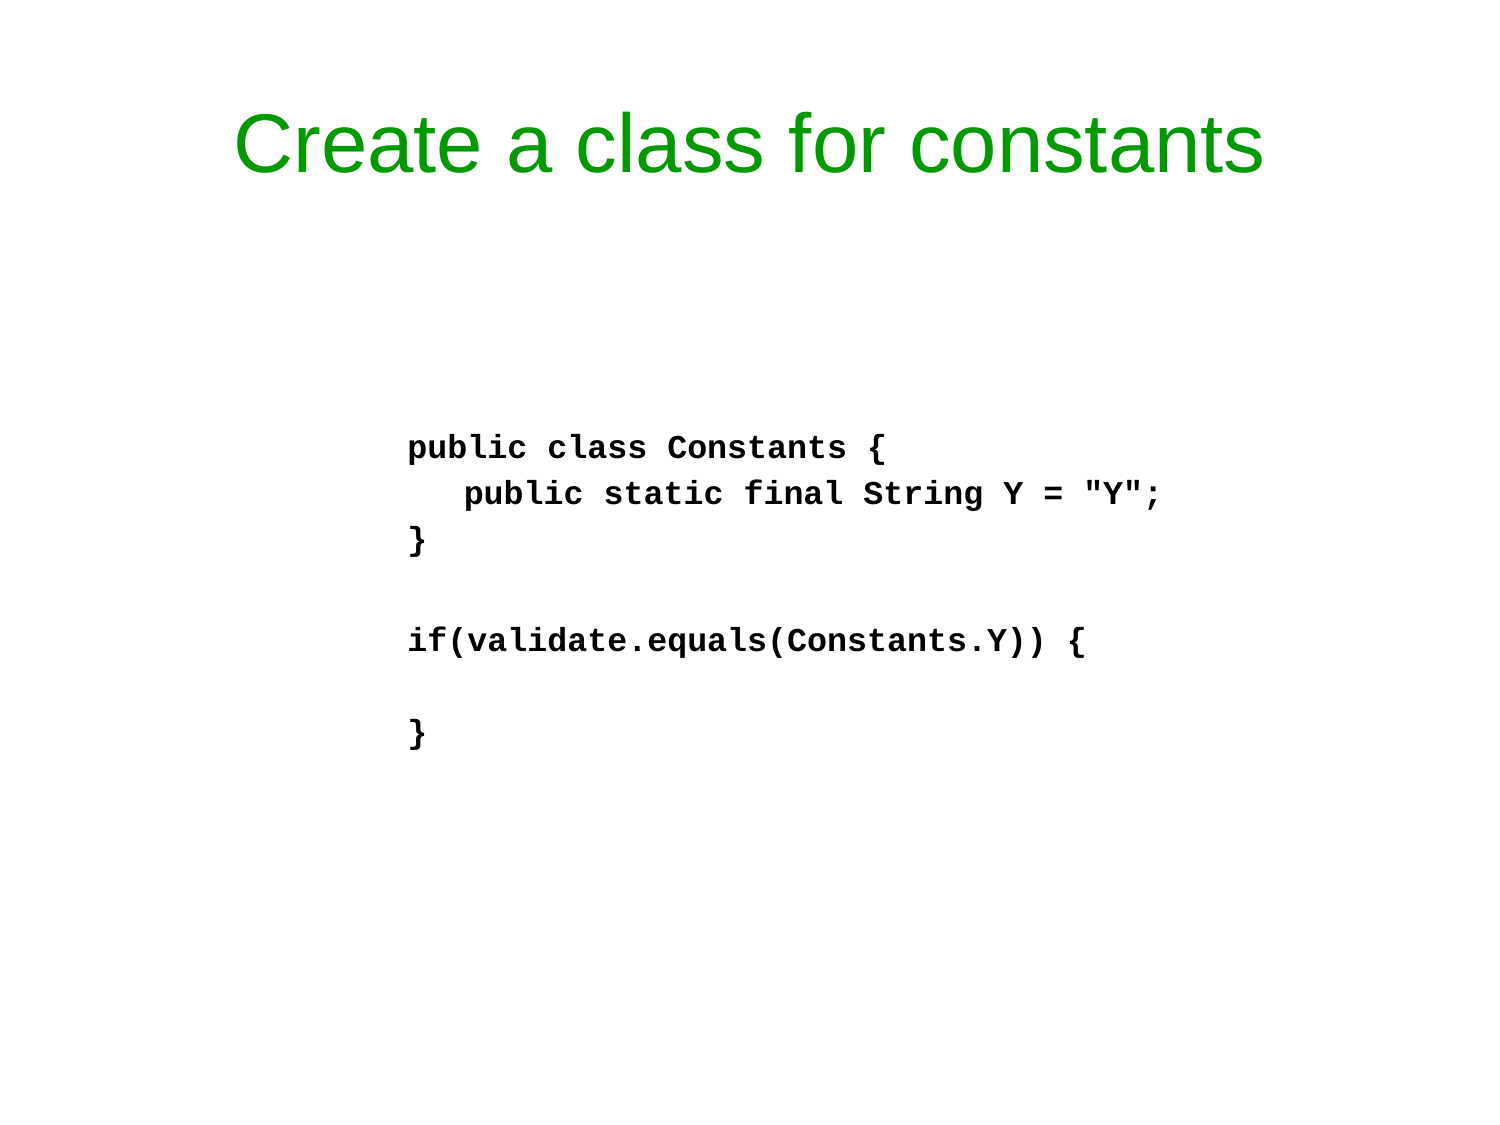

# Create a class for constants

public class Constants {
	public static final String Y = "Y";
}

if(validate.equals(Constants.Y)) {

}